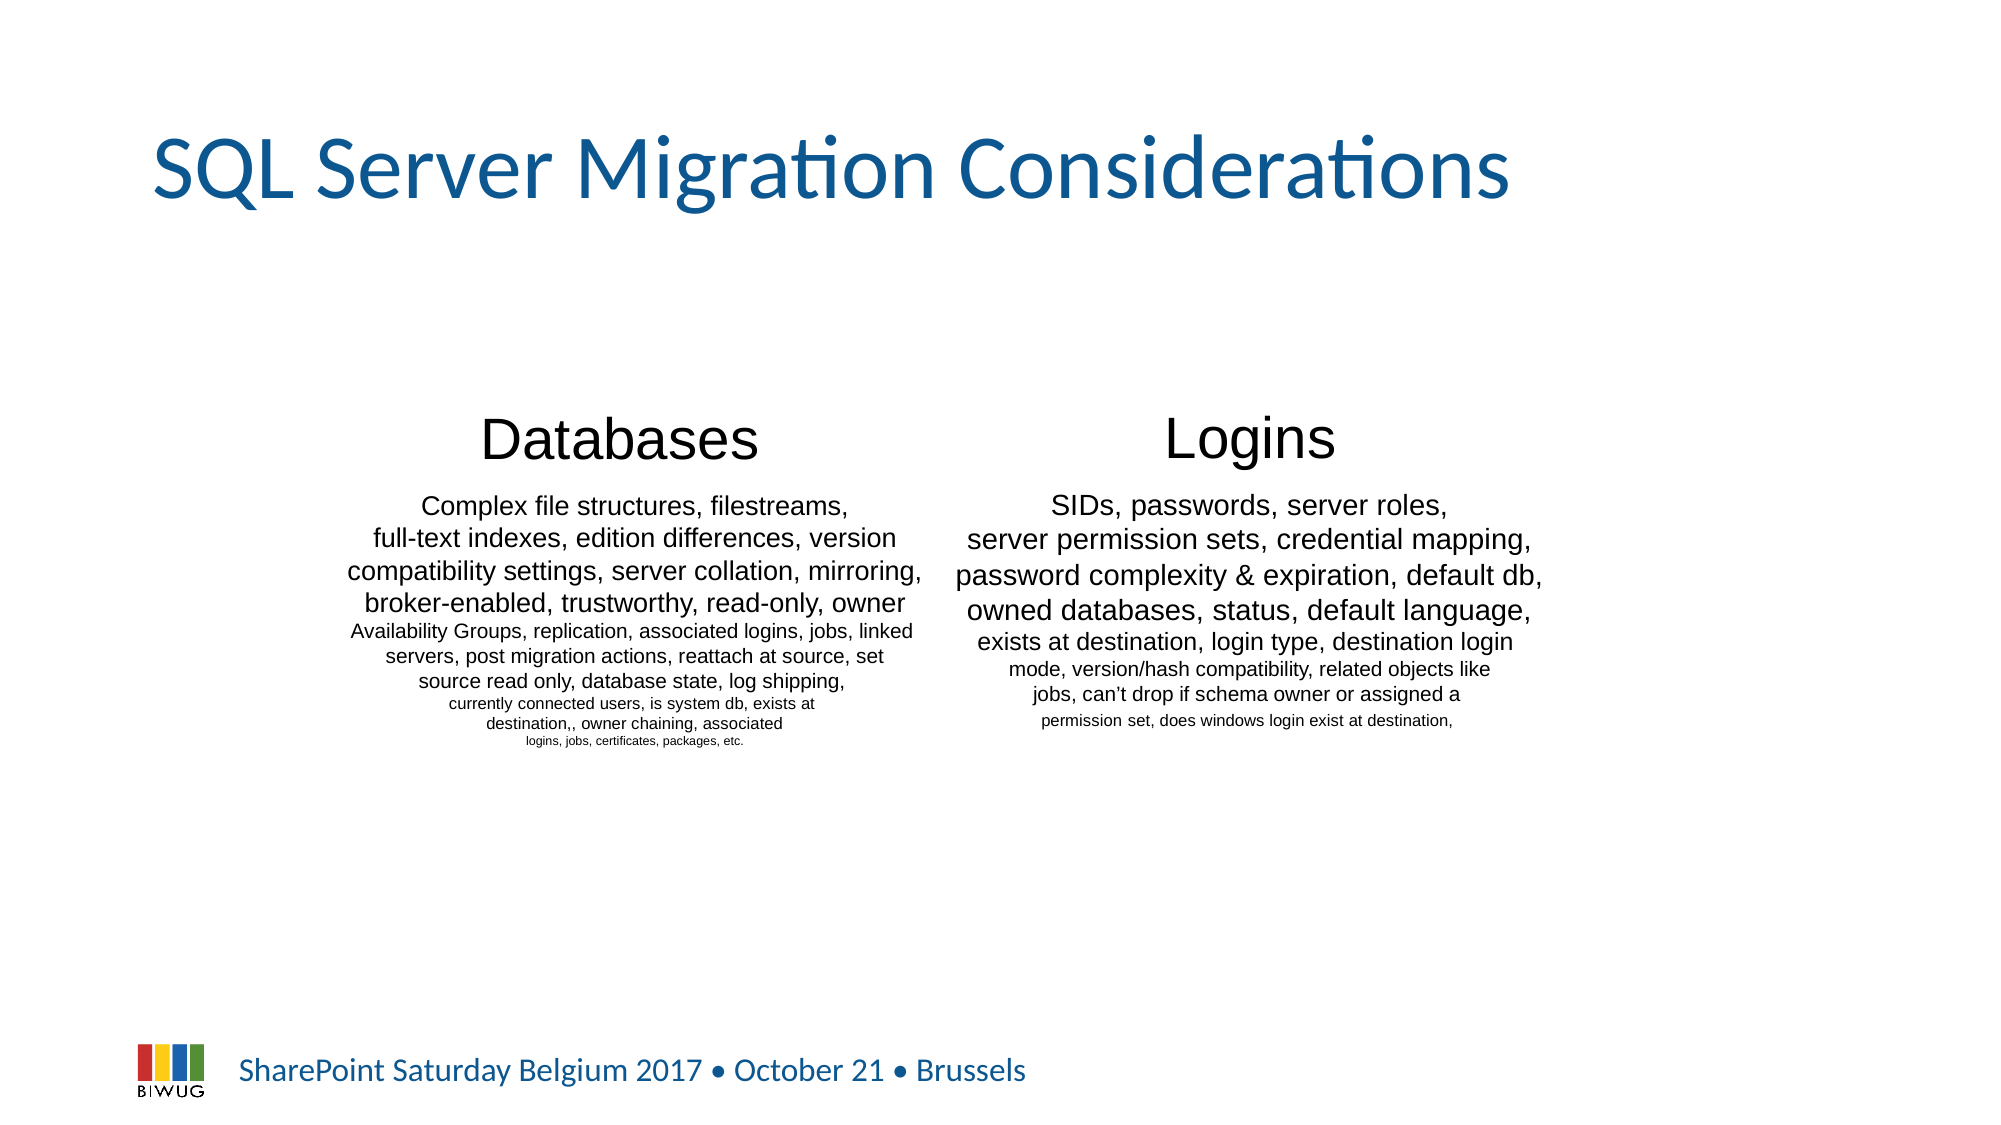

# SQL Server Migration Considerations
Logins
SIDs, passwords, server roles,
server permission sets, credential mapping, password complexity & expiration, default db, owned databases, status, default language,
exists at destination, login type, destination login
mode, version/hash compatibility, related objects like
jobs, can’t drop if schema owner or assigned a
permission set, does windows login exist at destination,
Databases
Complex file structures, filestreams,
full-text indexes, edition differences, version compatibility settings, server collation, mirroring, broker-enabled, trustworthy, read-only, owner
Availability Groups, replication, associated logins, jobs, linked
servers, post migration actions, reattach at source, set
source read only, database state, log shipping,
currently connected users, is system db, exists at
destination,, owner chaining, associated
logins, jobs, certificates, packages, etc.